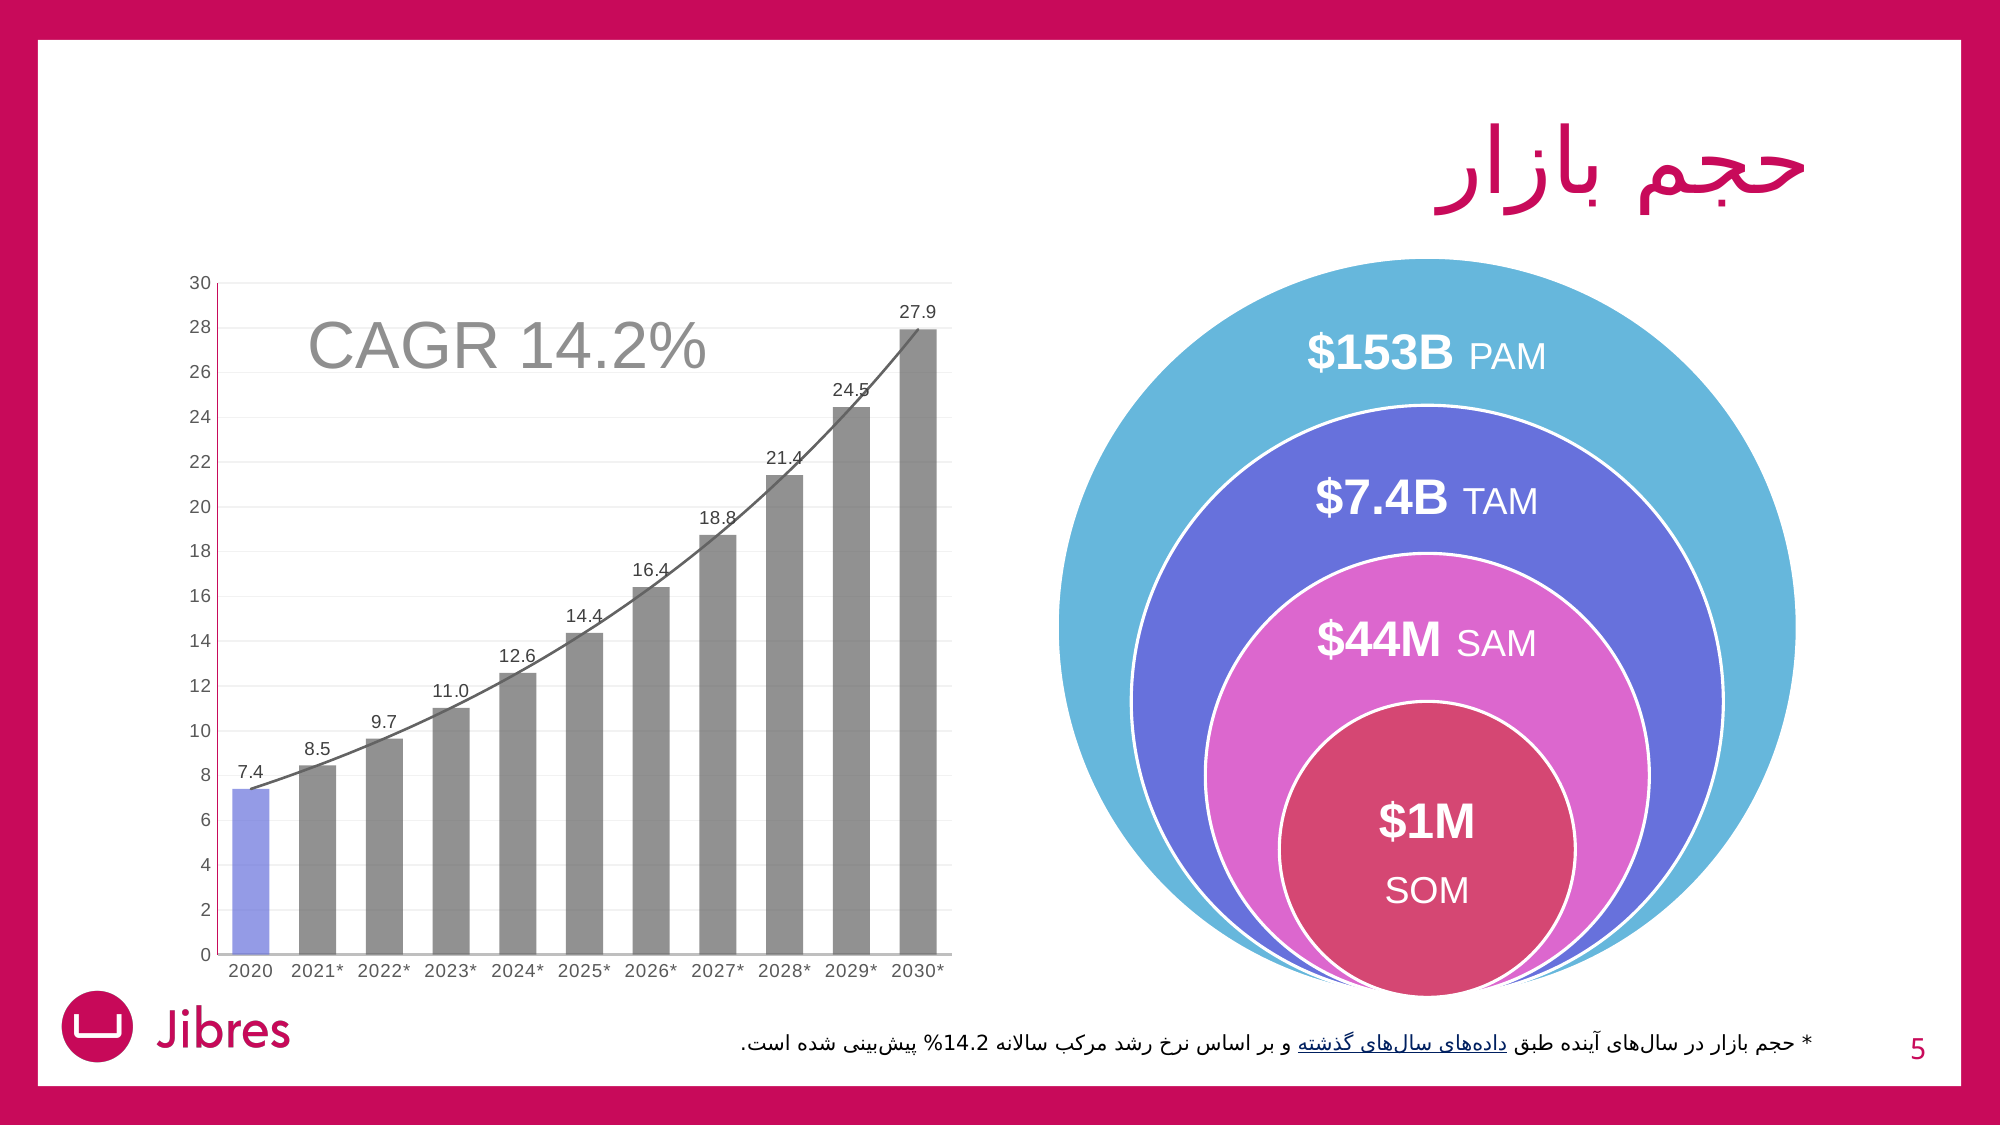

# حجم بازار

### Chart

| Category | Market in million US dollars |
|---|---|
| 2020 | 7.4 |
| 2021* | 8.450999999999999 |
| 2022* | 9.652 |
| 2023* | 11.023 |
| 2024* | 12.588999999999999 |
| 2025* | 14.376999999999999 |
| 2026* | 16.419 |
| 2027* | 18.751 |
| 2028* | 21.414 |
| 2029* | 24.455000000000002 |
| 2030* | 27.928 |
$153B PAM
$7.4B TAM
$44M SAM
$1M
SOM
CAGR 14.2%
5
* حجم بازار در سال‌های آینده طبق داده‌های سال‌های گذشته و بر اساس نرخ رشد مرکب سالانه 14.2% پیش‌بینی شده است.